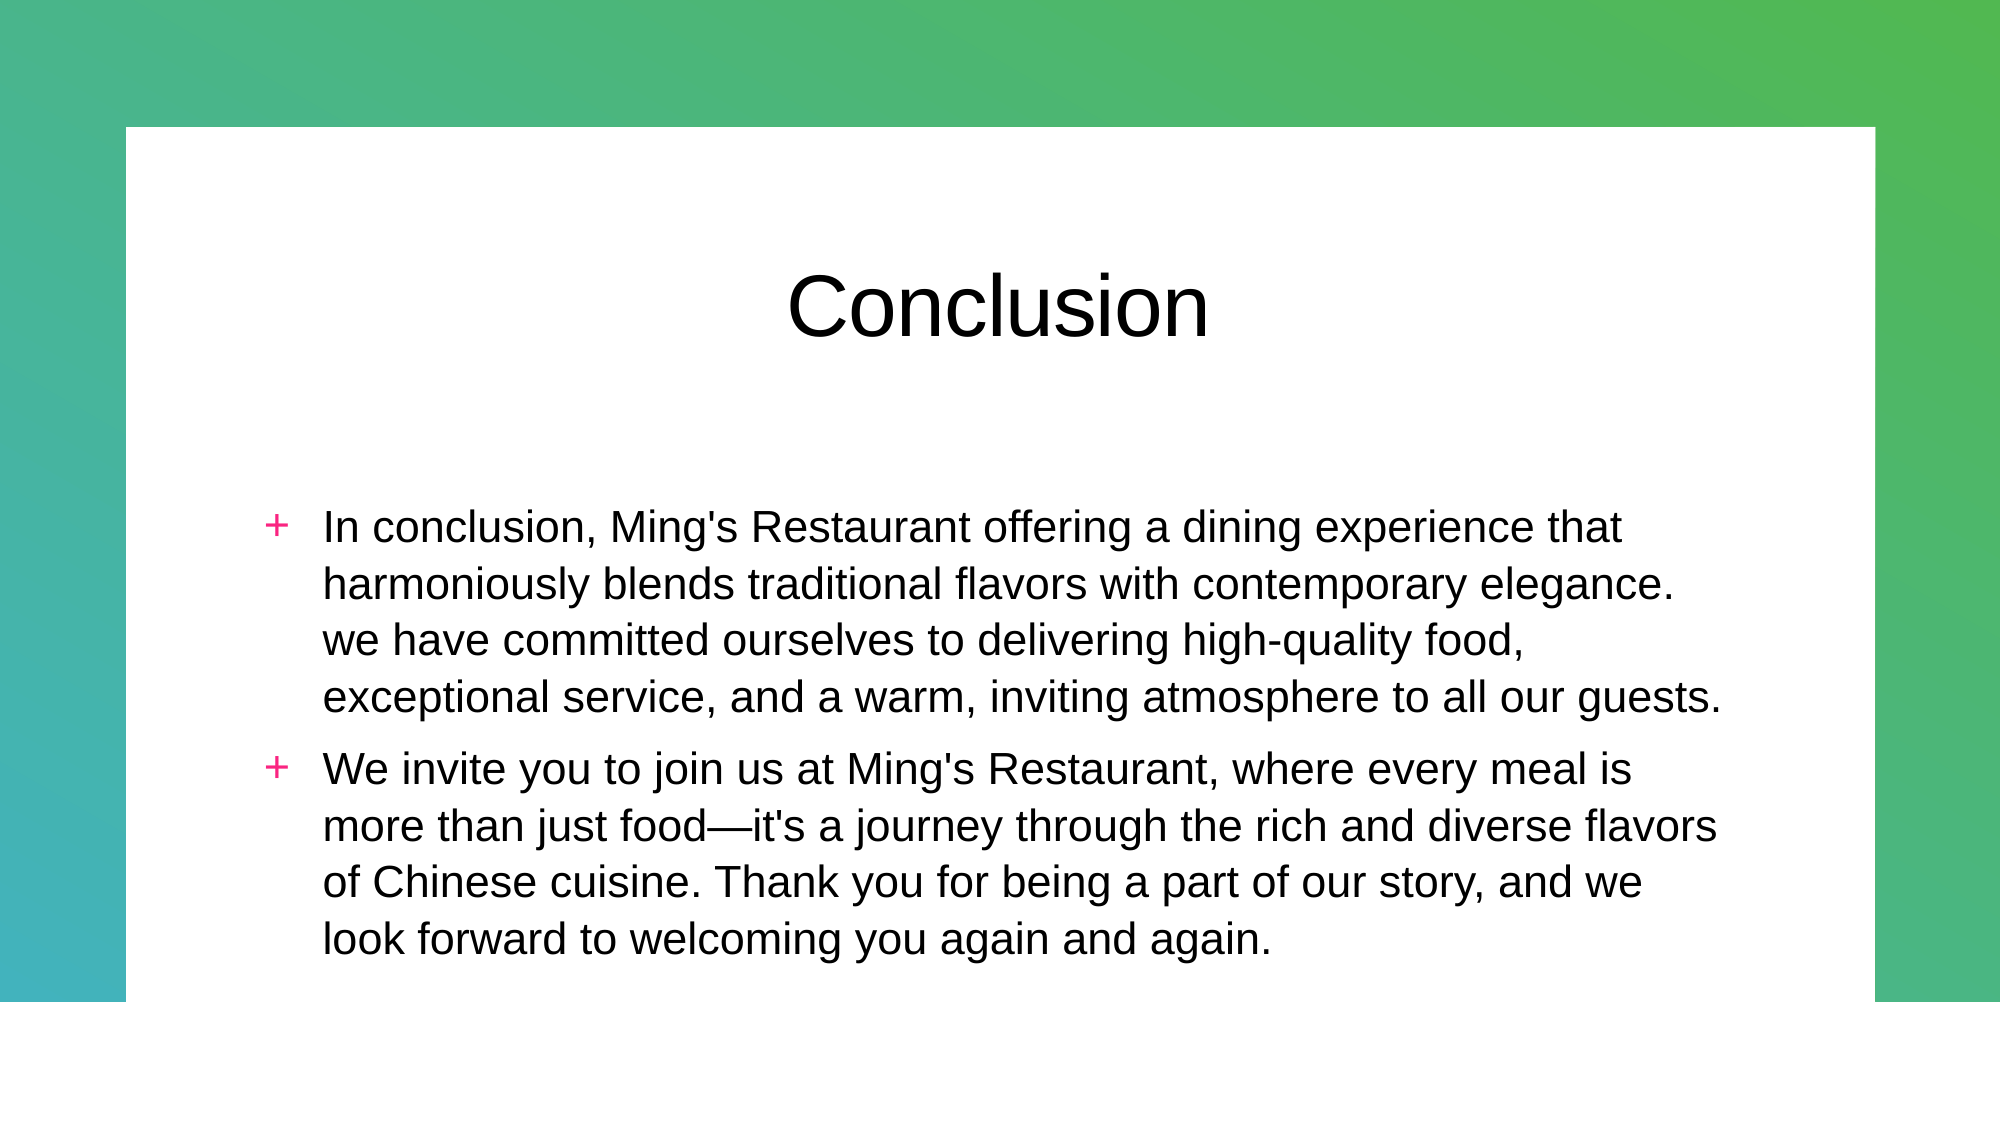

# Conclusion
In conclusion, Ming's Restaurant offering a dining experience that harmoniously blends traditional flavors with contemporary elegance. we have committed ourselves to delivering high-quality food, exceptional service, and a warm, inviting atmosphere to all our guests.
We invite you to join us at Ming's Restaurant, where every meal is more than just food—it's a journey through the rich and diverse flavors of Chinese cuisine. Thank you for being a part of our story, and we look forward to welcoming you again and again.